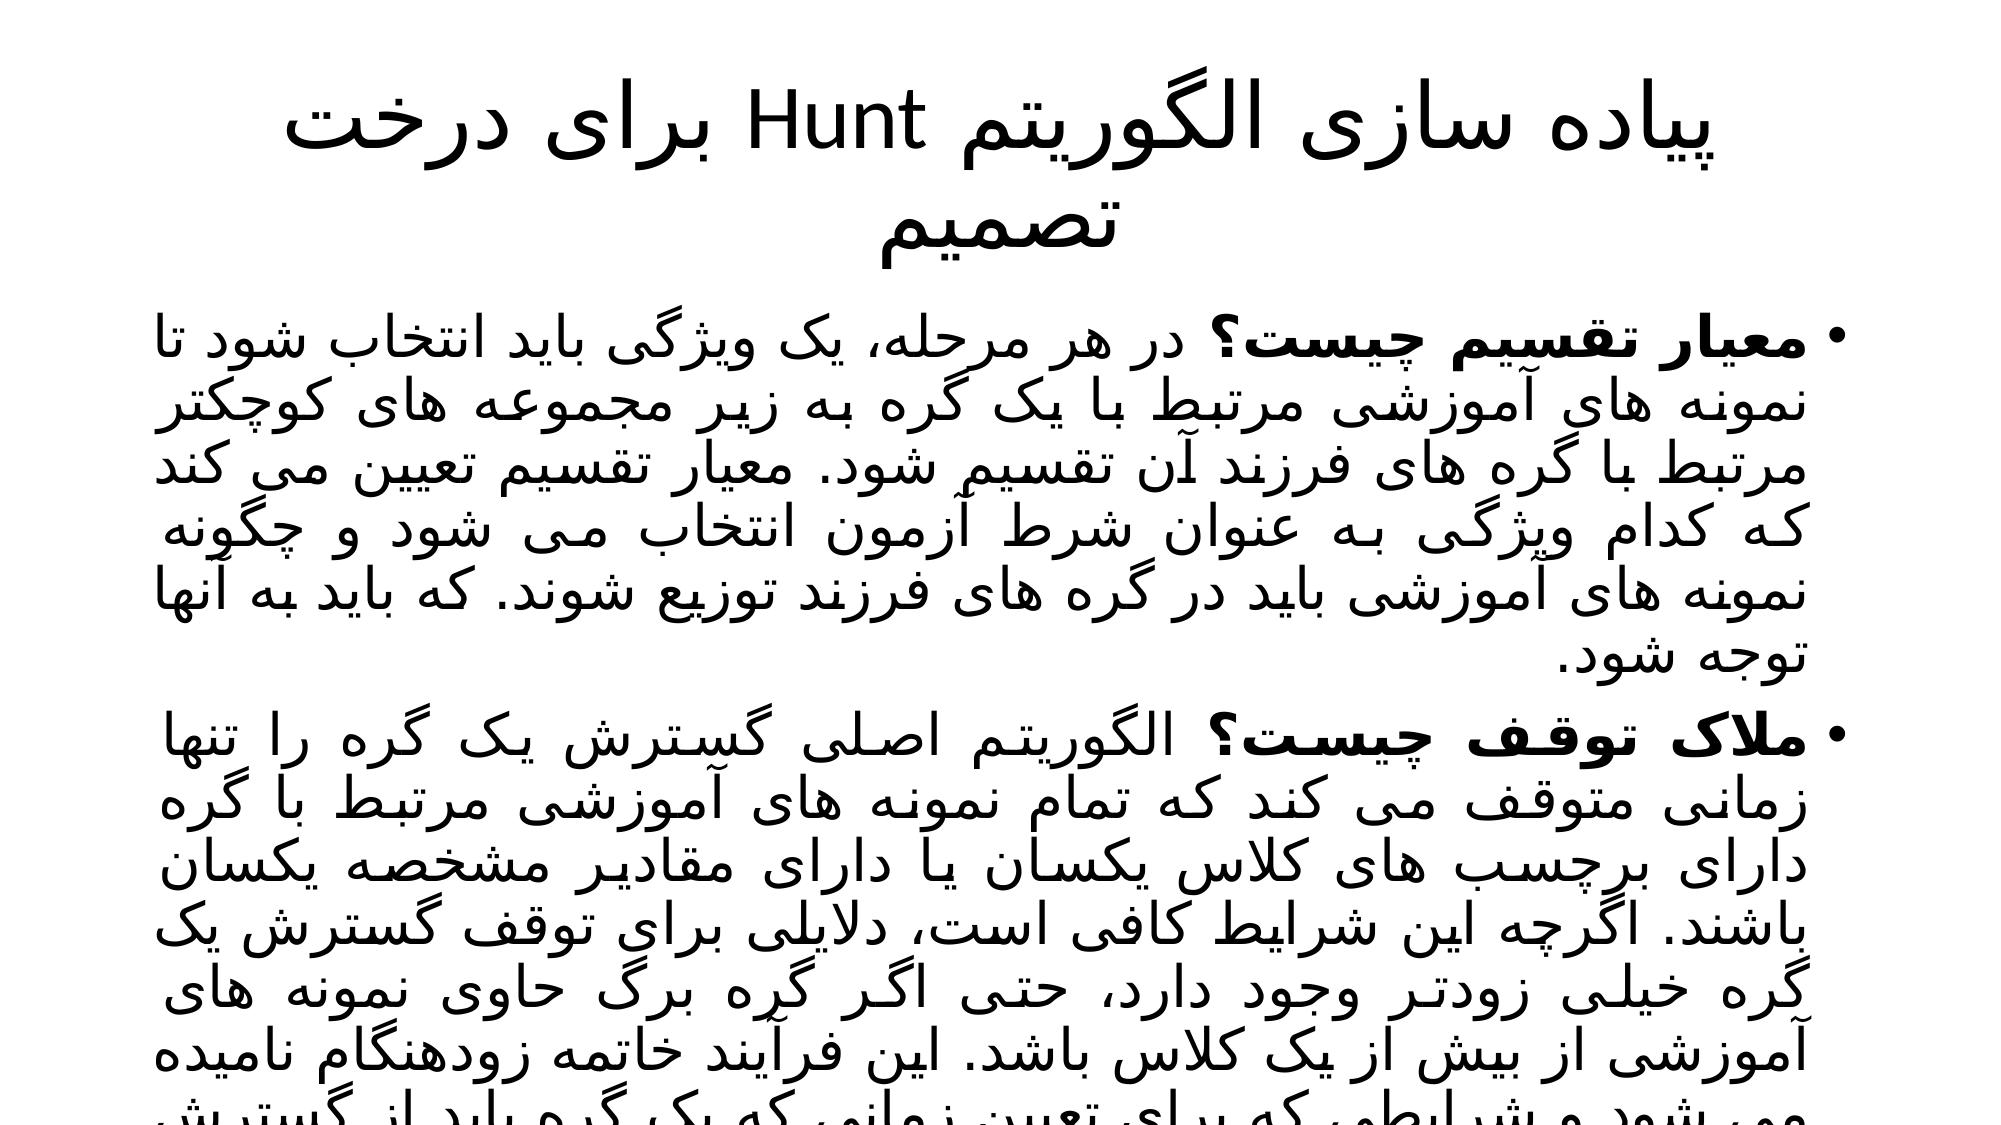

# پیاده سازی الگوریتم Hunt برای درخت تصمیم
معیار تقسیم چیست؟ در هر مرحله، یک ویژگی باید انتخاب شود تا نمونه های آموزشی مرتبط با یک گره به زیر مجموعه های کوچکتر مرتبط با گره های فرزند آن تقسیم شود. معیار تقسیم تعیین می کند که کدام ویژگی به عنوان شرط آزمون انتخاب می شود و چگونه نمونه های آموزشی باید در گره های فرزند توزیع شوند. که باید به آنها توجه شود.
ملاک توقف چیست؟ الگوریتم اصلی گسترش یک گره را تنها زمانی متوقف می کند که تمام نمونه های آموزشی مرتبط با گره دارای برچسب های کلاس یکسان یا دارای مقادیر مشخصه یکسان باشند. اگرچه این شرایط کافی است، دلایلی برای توقف گسترش یک گره خیلی زودتر وجود دارد، حتی اگر گره برگ حاوی نمونه های آموزشی از بیش از یک کلاس باشد. این فرآیند خاتمه زودهنگام نامیده می شود و شرایطی که برای تعیین زمانی که یک گره باید از گسترش متوقف شود، معیار توقف نامیده می شود.